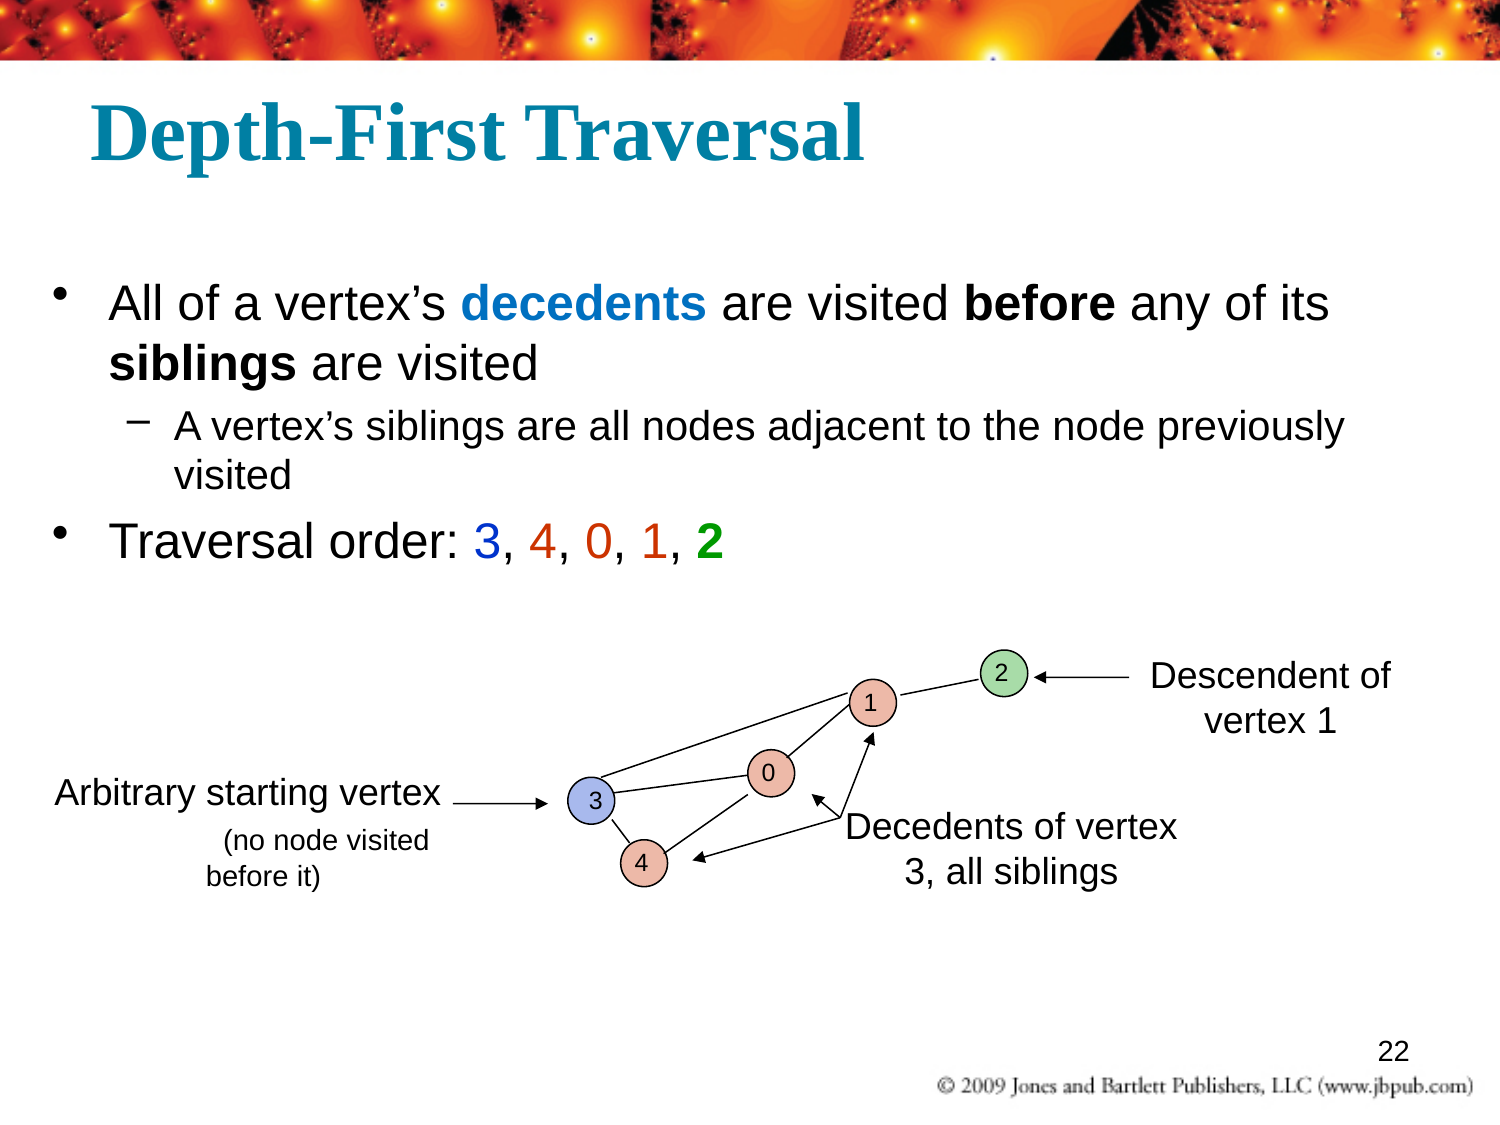

# Depth-First Traversal
All of a vertex’s decedents are visited before any of its siblings are visited
A vertex’s siblings are all nodes adjacent to the node previously visited
Traversal order: 3, 4, 0, 1, 2

Descendent of vertex 1

 2
 1

 0

  3

 4

Arbitrary starting vertex                (no node visited before it)
Decedents of vertex 3, all siblings

22